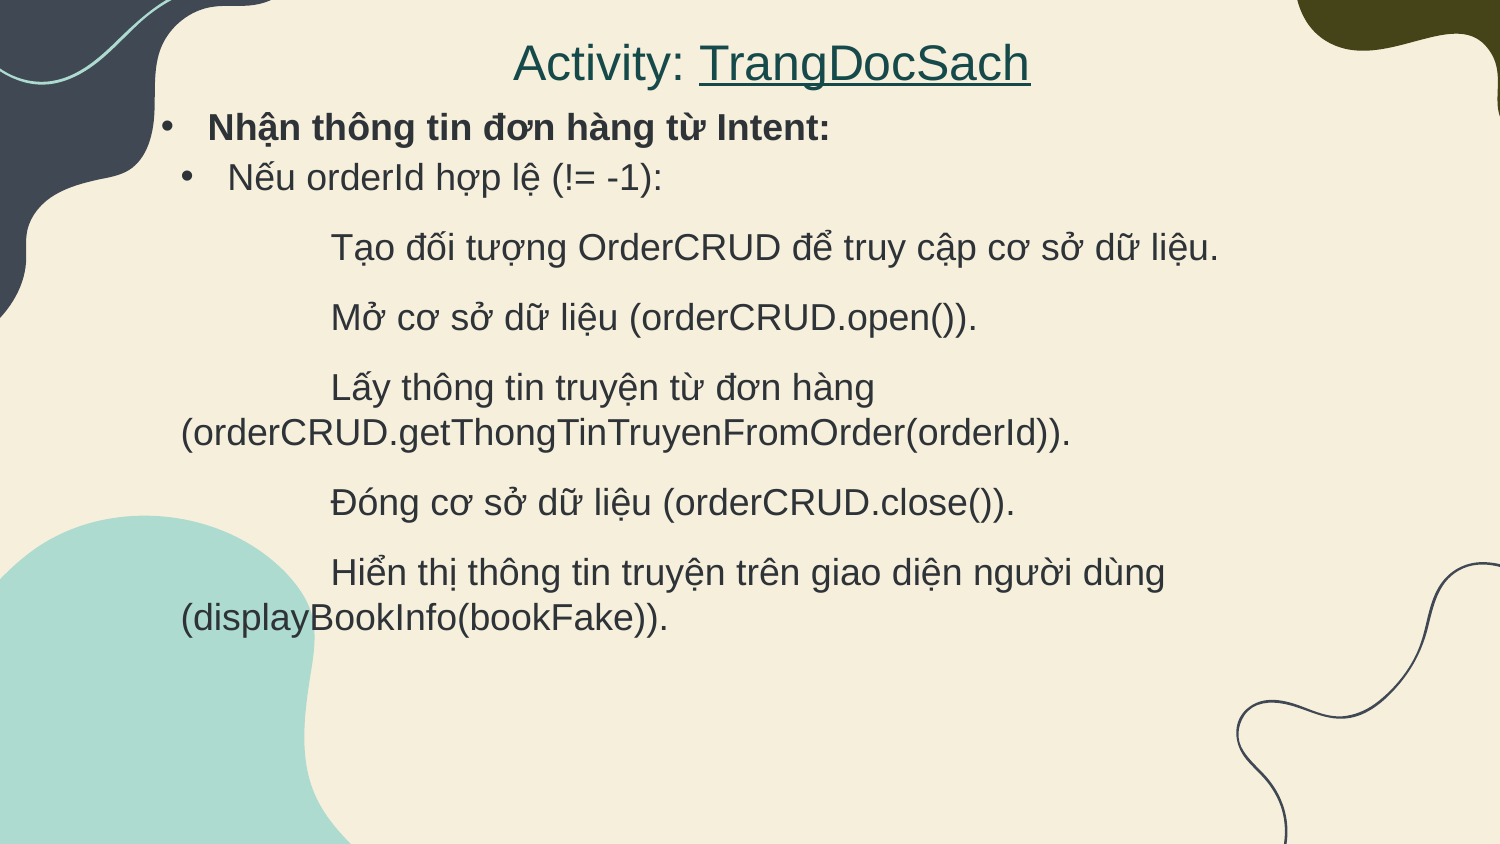

Activity: TrangDocSach
Nhận thông tin đơn hàng từ Intent:
Nếu orderId hợp lệ (!= -1):
	Tạo đối tượng OrderCRUD để truy cập cơ sở dữ liệu.
	Mở cơ sở dữ liệu (orderCRUD.open()).
	Lấy thông tin truyện từ đơn hàng (orderCRUD.getThongTinTruyenFromOrder(orderId)).
	Đóng cơ sở dữ liệu (orderCRUD.close()).
	Hiển thị thông tin truyện trên giao diện người dùng (displayBookInfo(bookFake)).